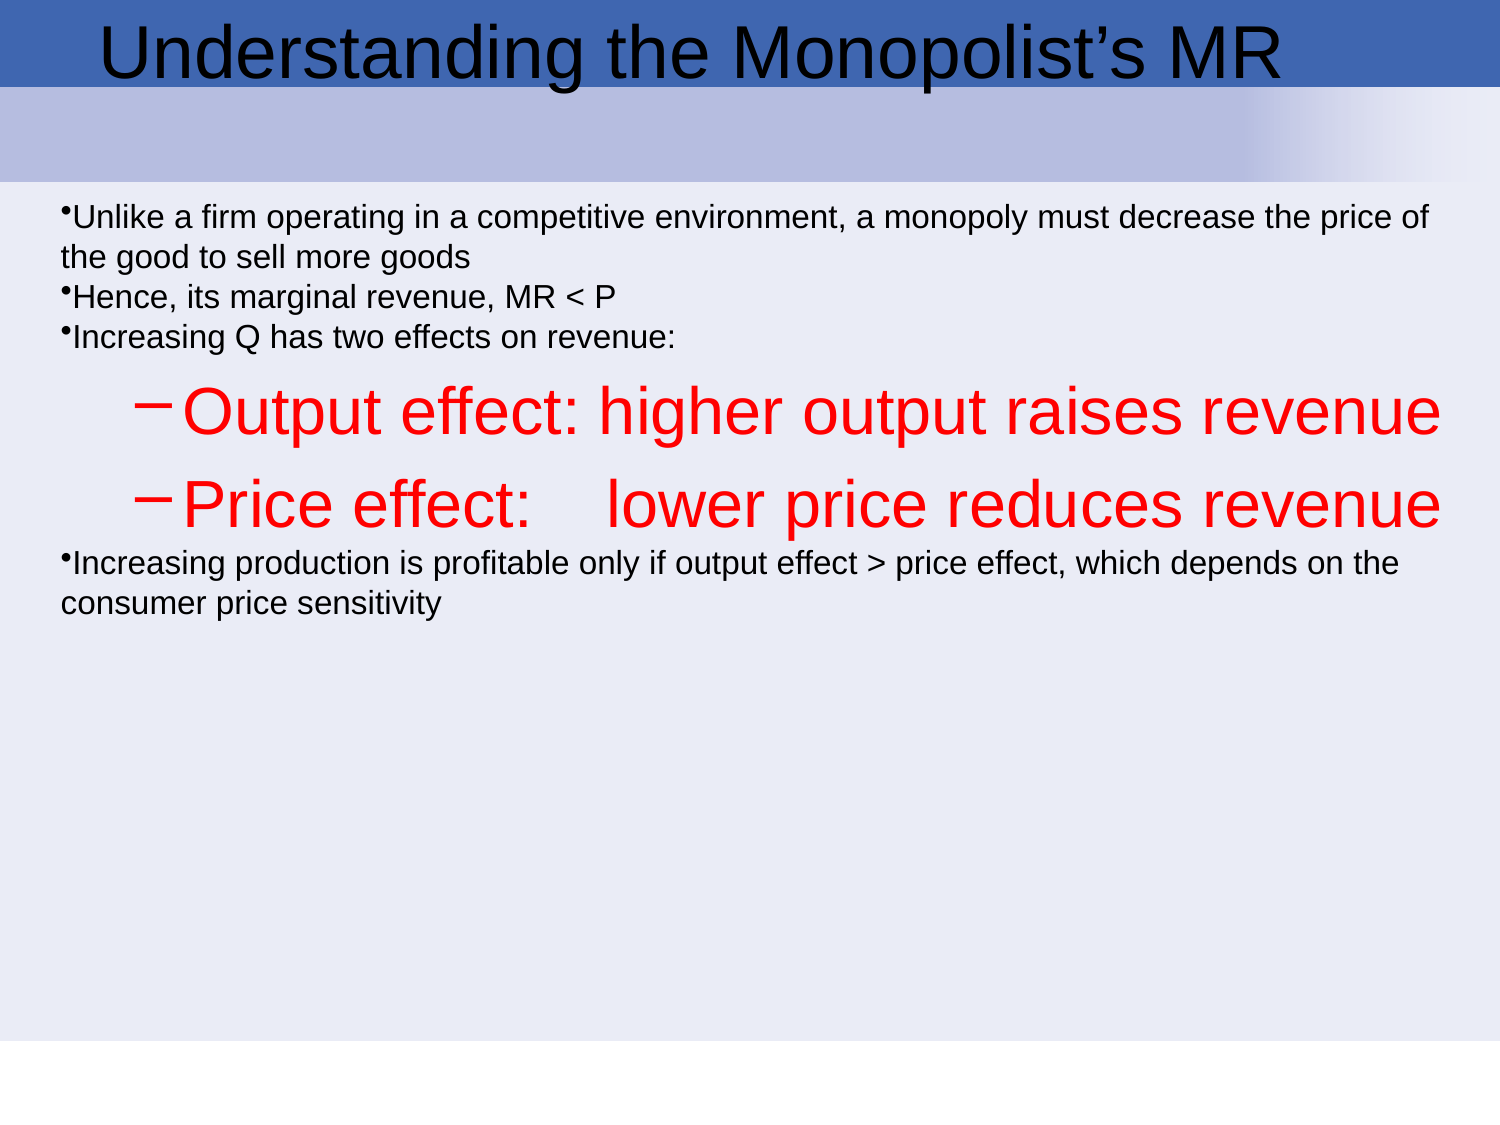

# Understanding the Monopolist’s MR
Unlike a firm operating in a competitive environment, a monopoly must decrease the price of the good to sell more goods
Hence, its marginal revenue, MR < P
Increasing Q has two effects on revenue:
Output effect: higher output raises revenue
Price effect:    lower price reduces revenue
Increasing production is profitable only if output effect > price effect, which depends on the consumer price sensitivity